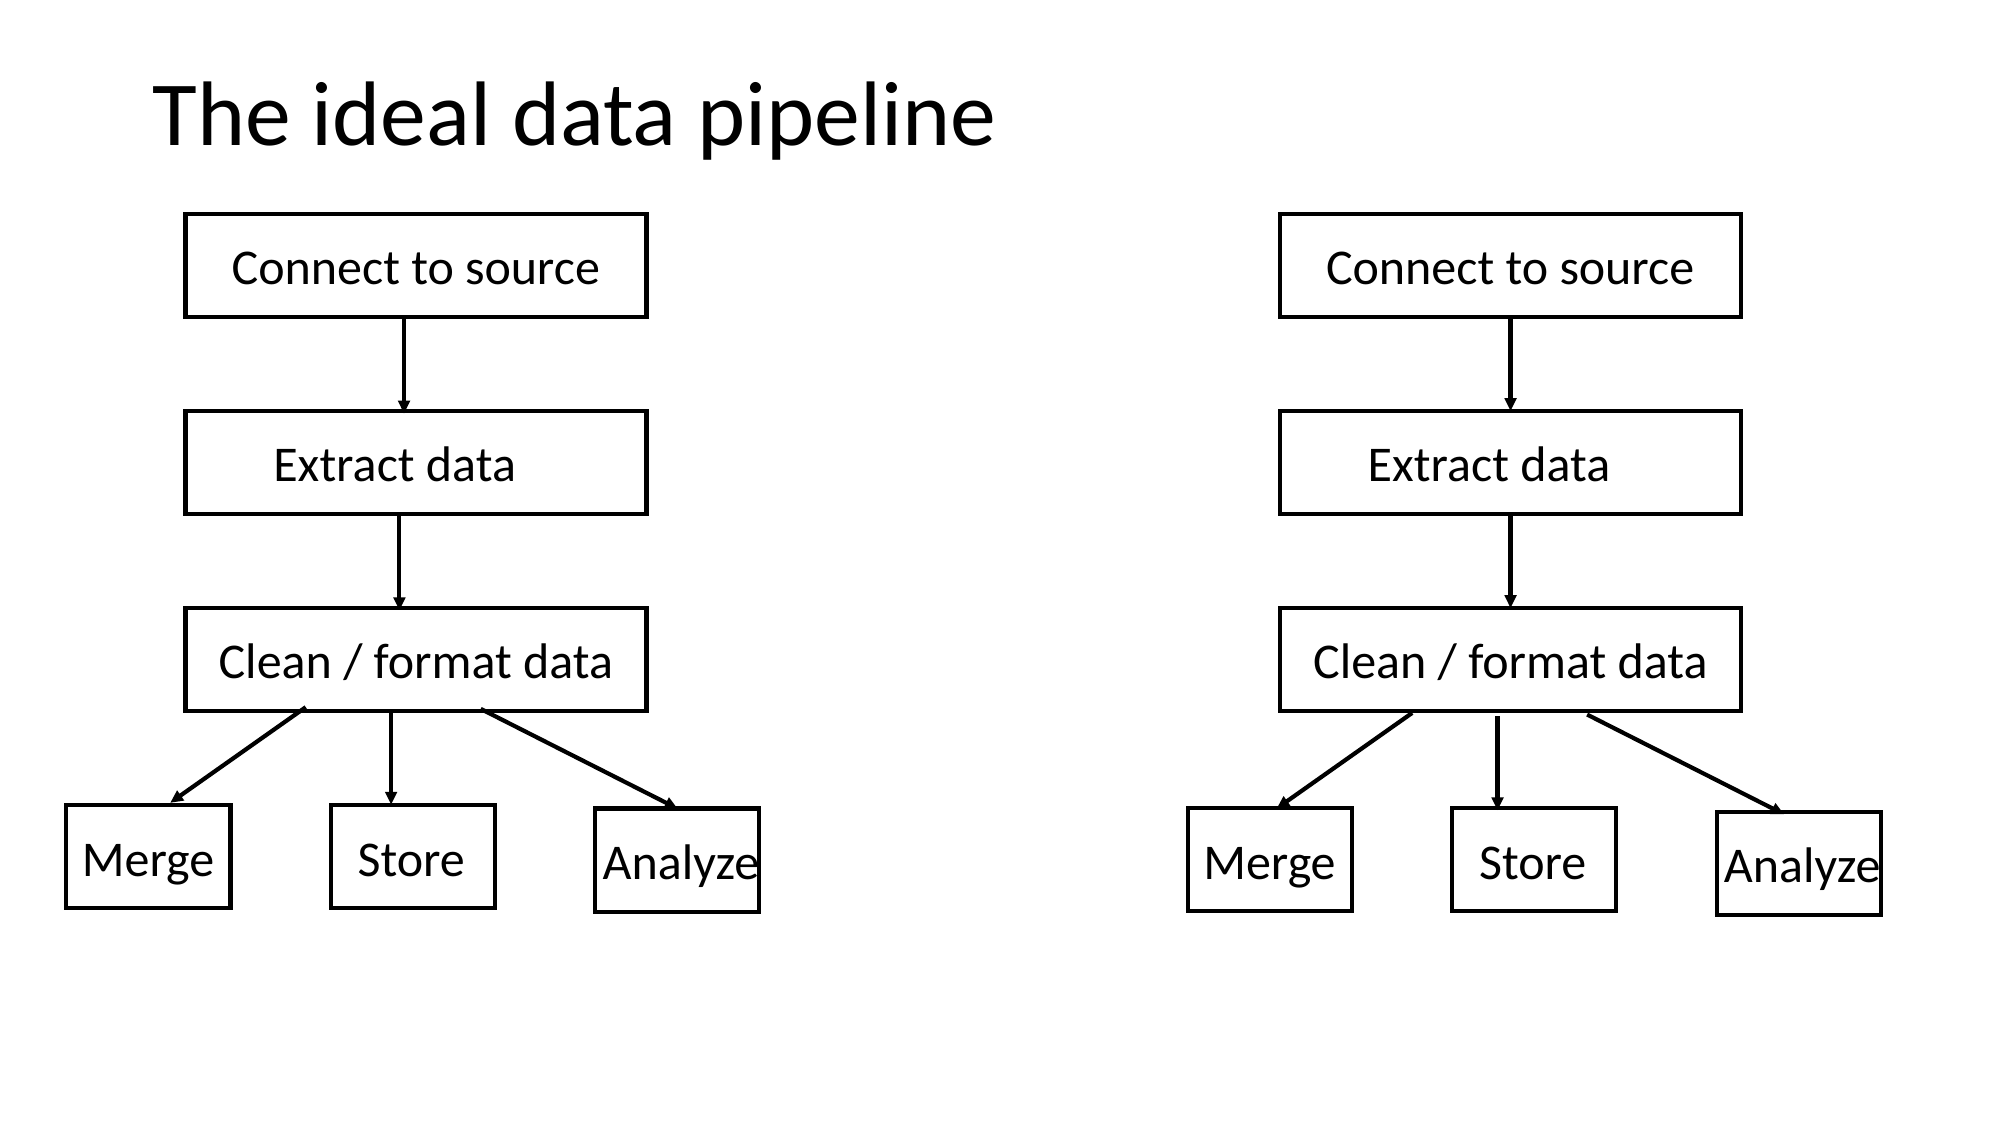

# The ideal data pipeline

Connect to source
Connect to source

Extract data
Extract data

Clean / format data
Clean / format data

Merge

 Store

Merge

 Store

Analyze

Analyze